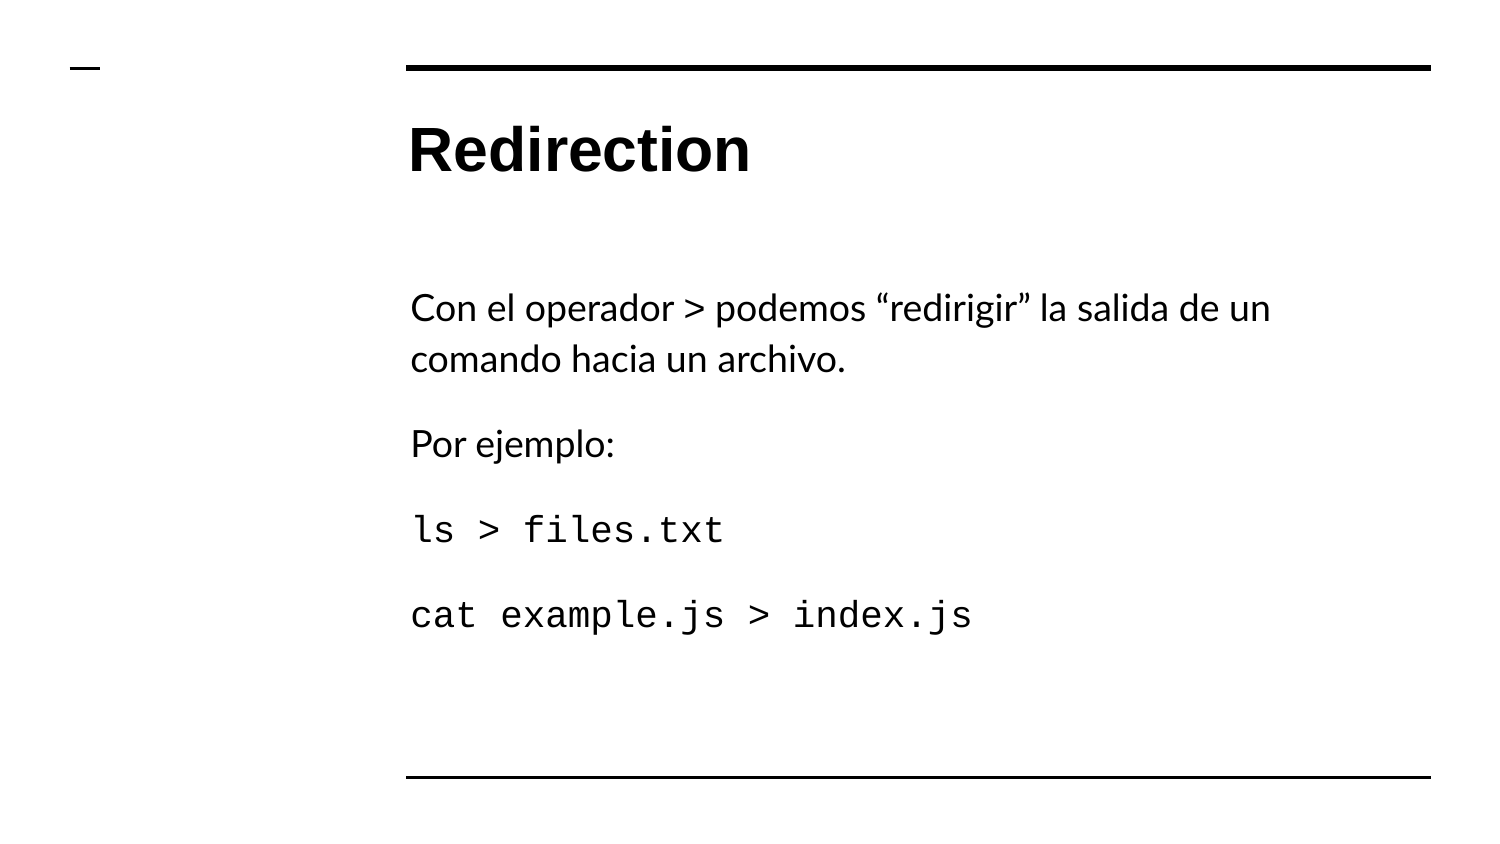

# Redirection
Con el operador > podemos “redirigir” la salida de un comando hacia un archivo.
Por ejemplo:
ls > files.txt
cat example.js > index.js